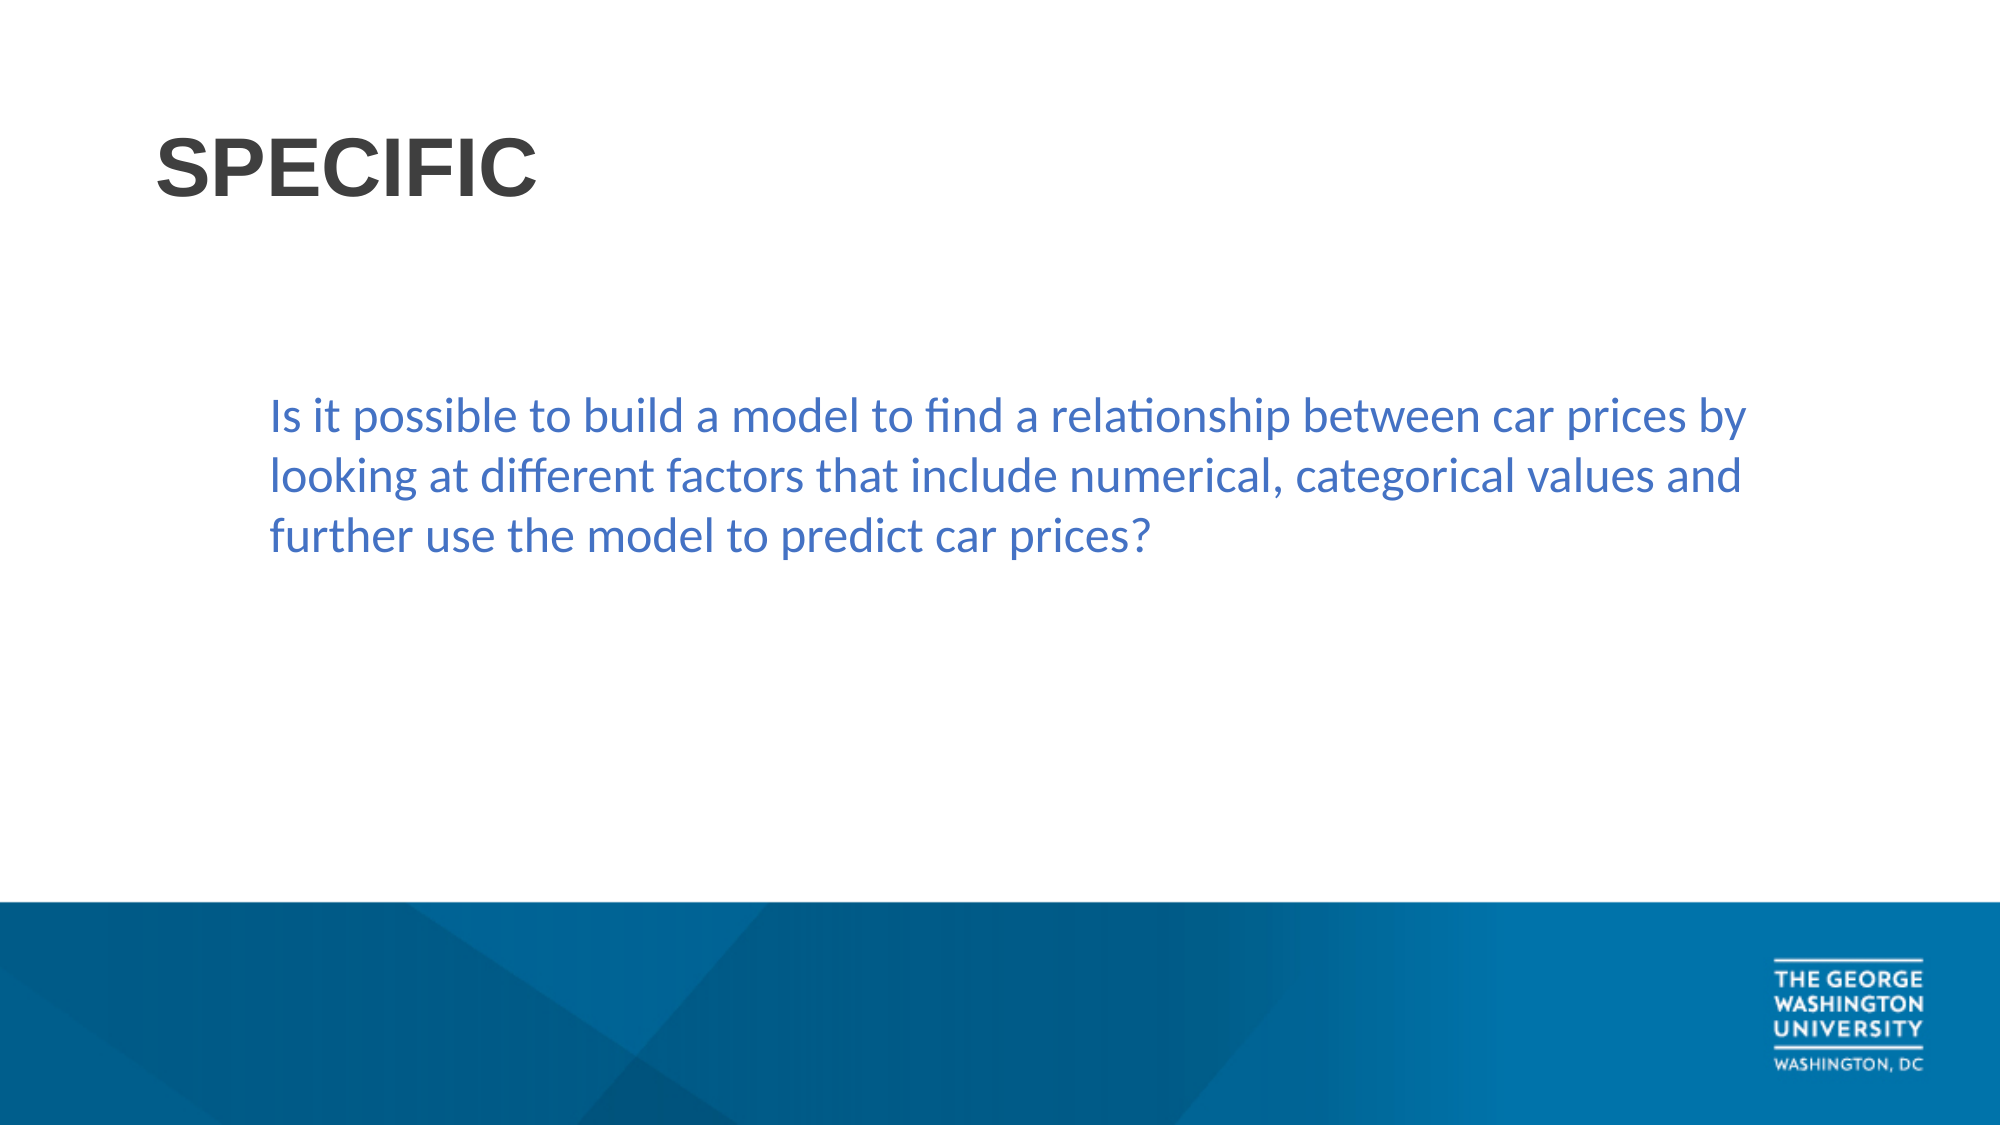

# SPECIFIC

Is it possible to build a model to find a relationship between car prices by looking at different factors that include numerical, categorical values and further use the model to predict car prices?